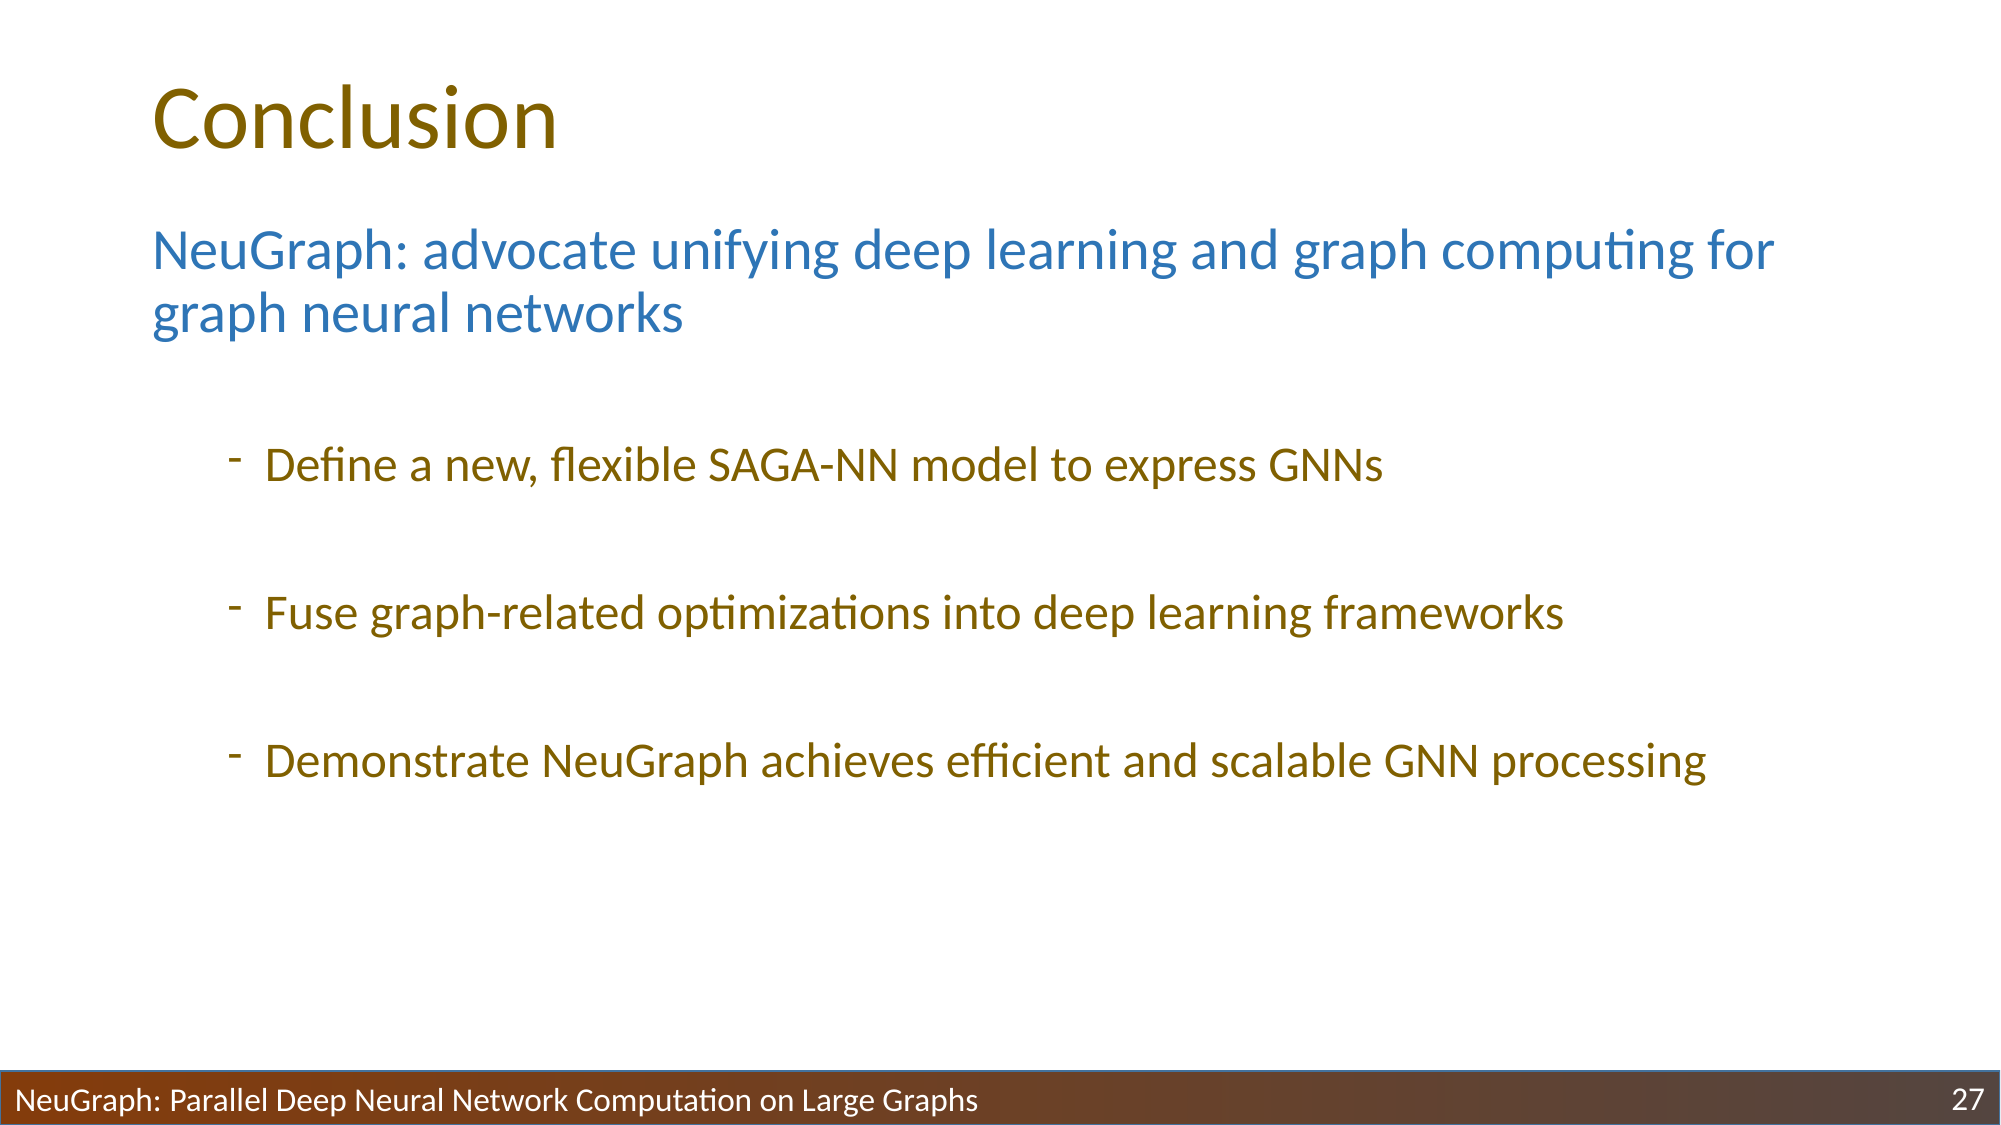

# Conclusion
NeuGraph: advocate unifying deep learning and graph computing for graph neural networks

Define a new, flexible SAGA-NN model to express GNNs

Fuse graph-related optimizations into deep learning frameworks

Demonstrate NeuGraph achieves efficient and scalable GNN processing
27